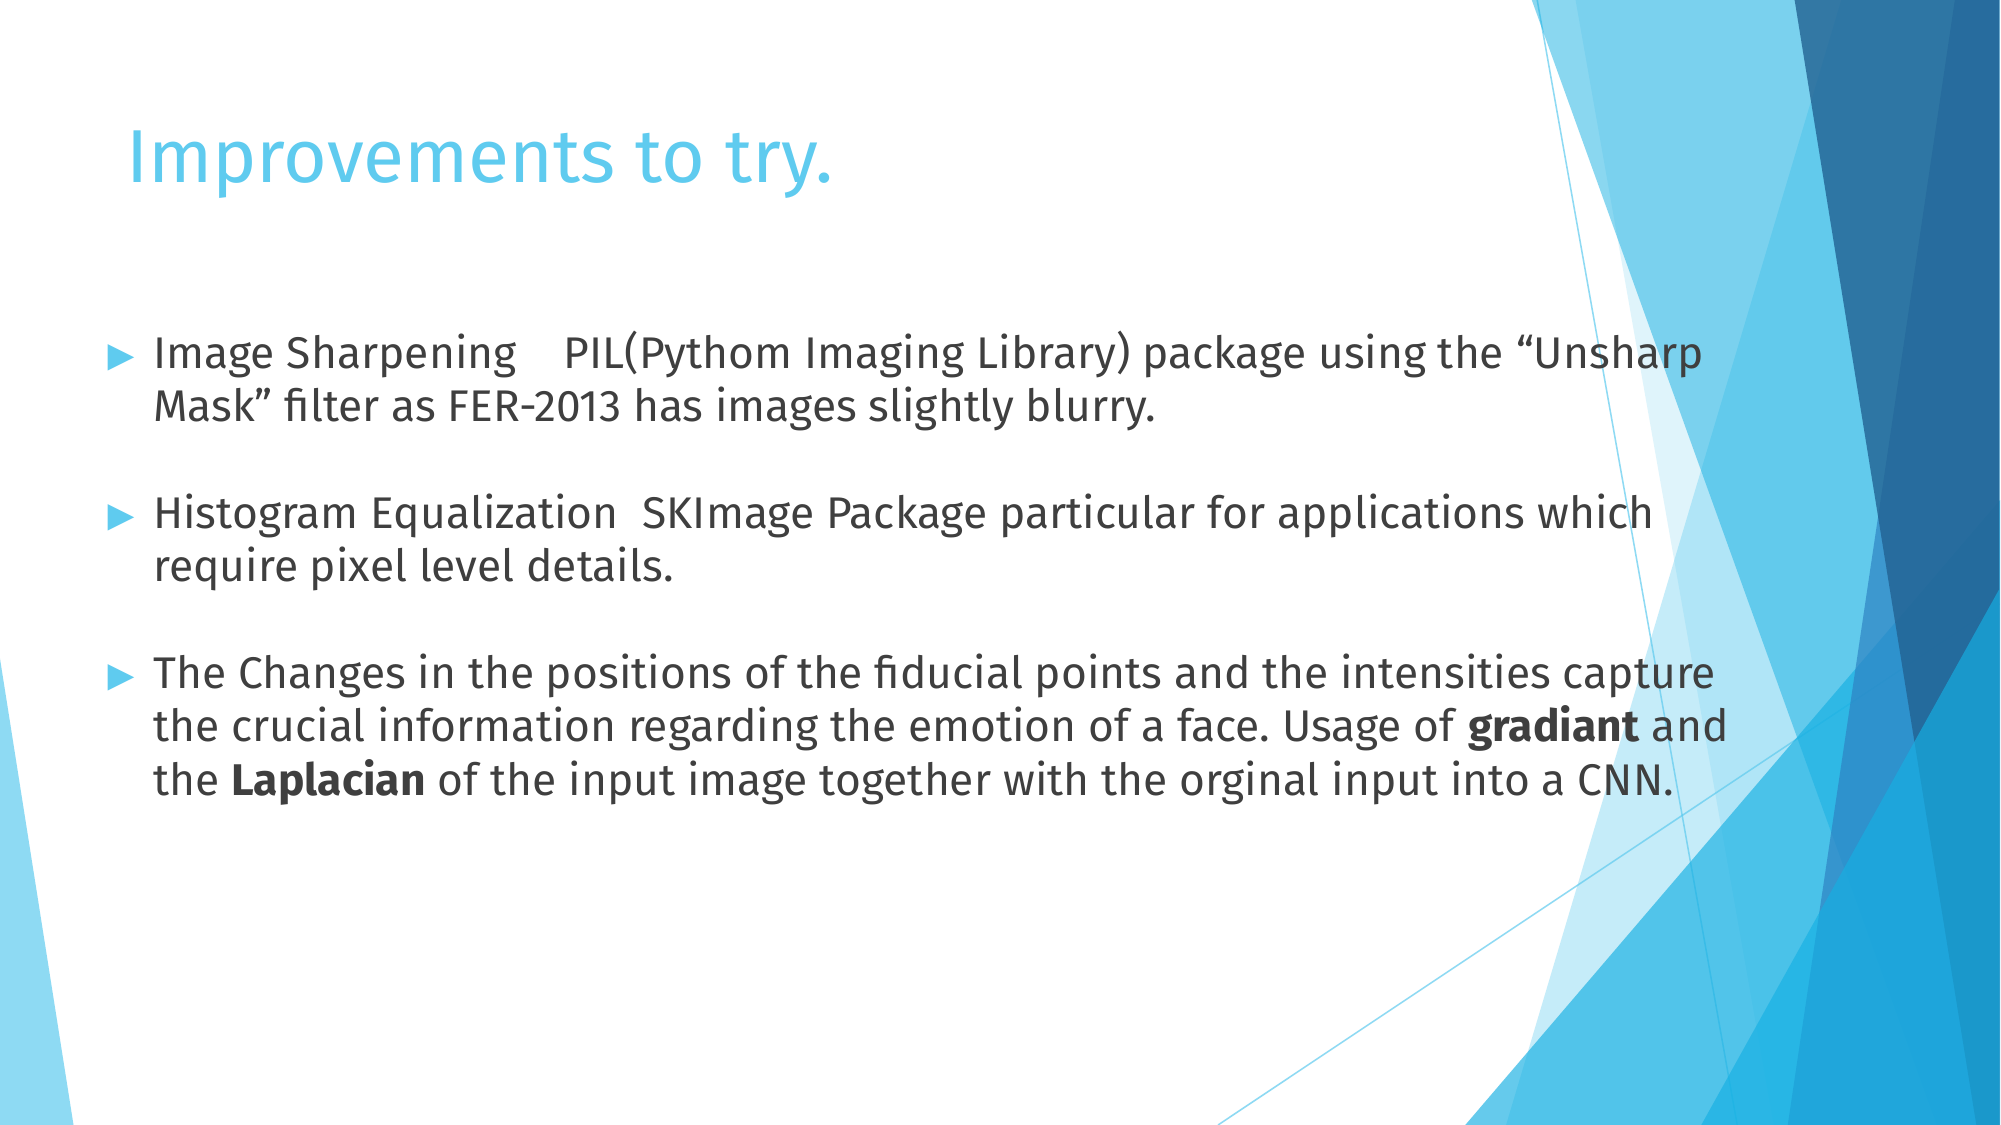

# Improvements to try.
Image Sharpening    PIL(Pythom Imaging Library) package using the “Unsharp Mask” filter as FER-2013 has images slightly blurry.

Histogram Equalization  SKImage Package particular for applications which require pixel level details.

The Changes in the positions of the fiducial points and the intensities capture the crucial information regarding the emotion of a face. Usage of gradiant and the Laplacian of the input image together with the orginal input into a CNN.